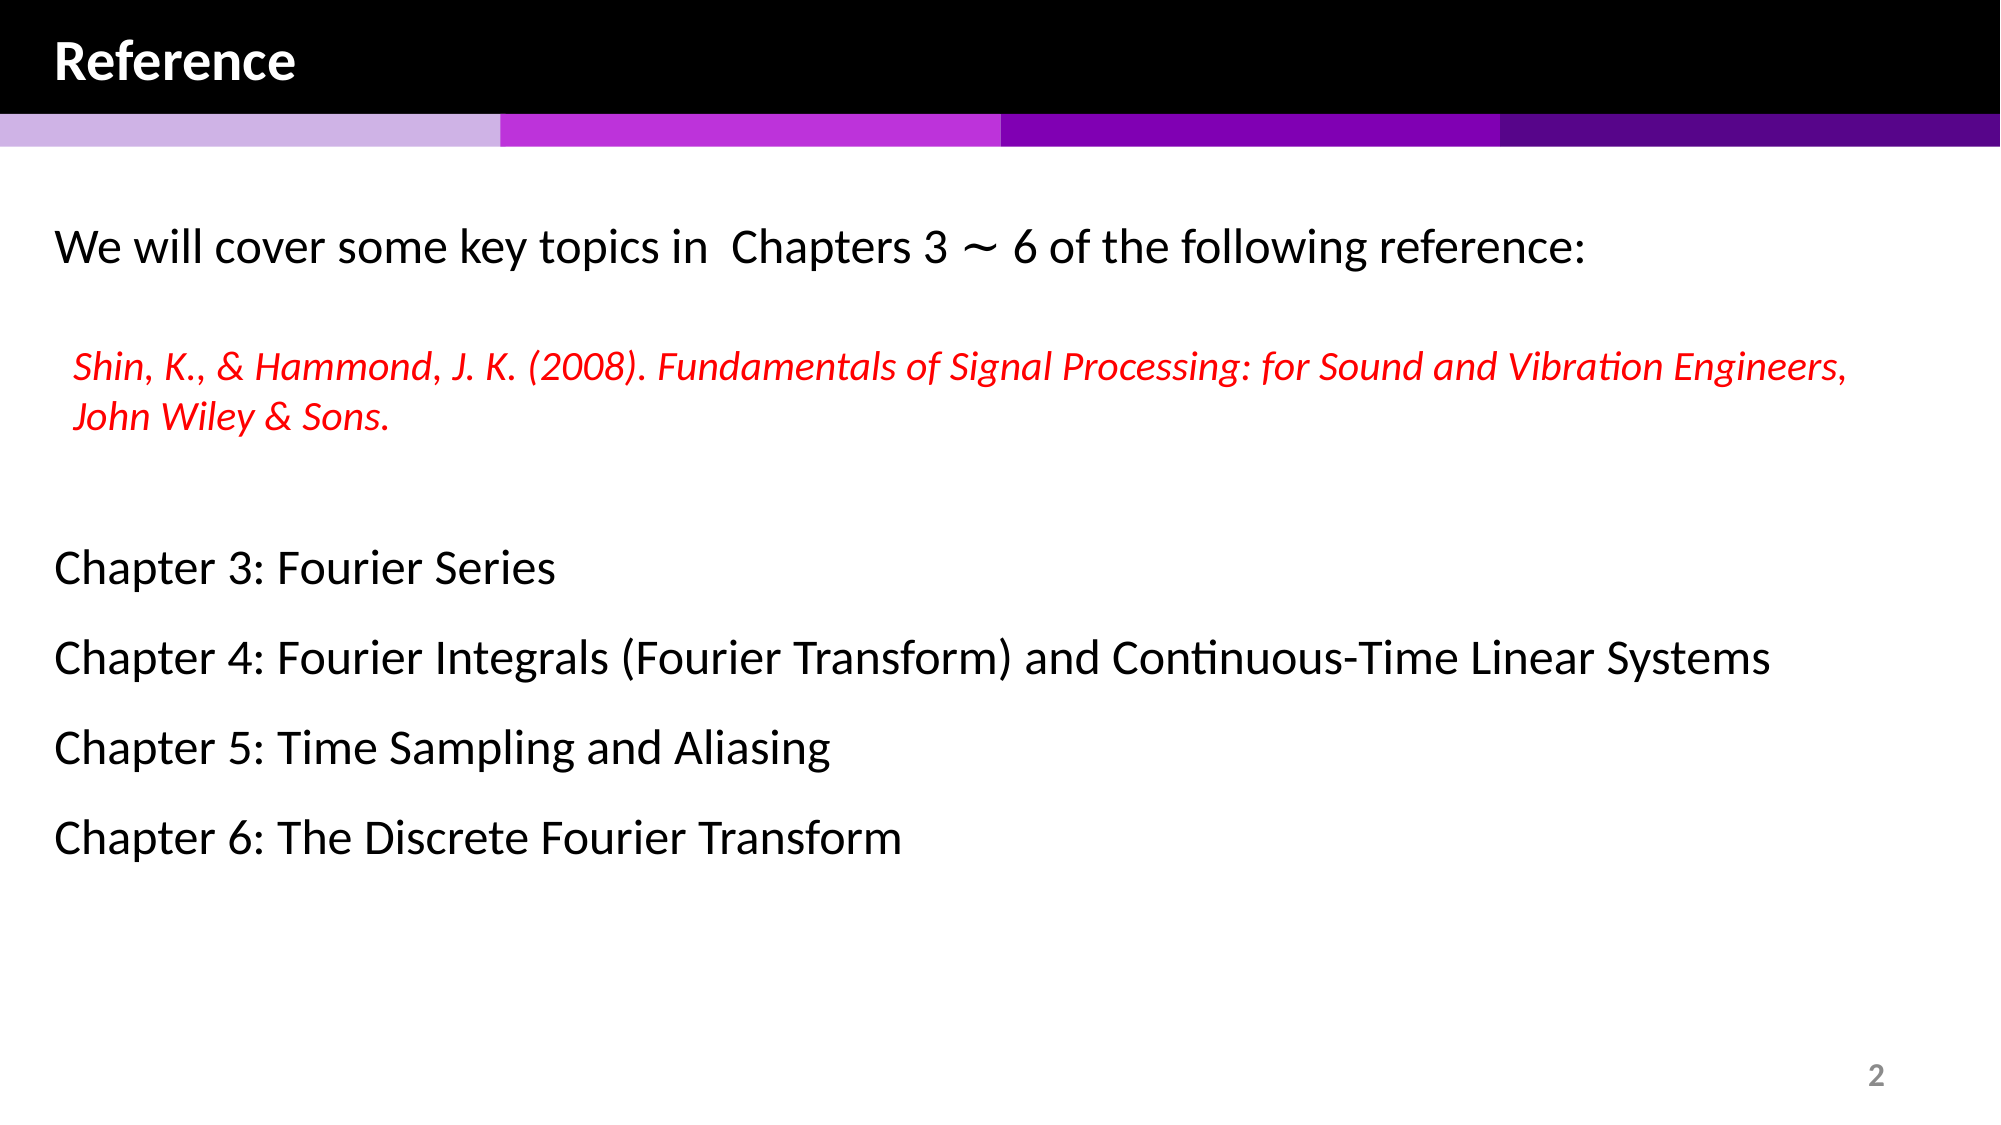

Reference
We will cover some key topics in  Chapters 3 ~ 6 of the following reference:
Shin, K., & Hammond, J. K. (2008). Fundamentals of Signal Processing: for Sound and Vibration Engineers, John Wiley & Sons.
Chapter 3: Fourier Series
Chapter 4: Fourier Integrals (Fourier Transform) and Continuous-Time Linear Systems
Chapter 5: Time Sampling and Aliasing
Chapter 6: The Discrete Fourier Transform